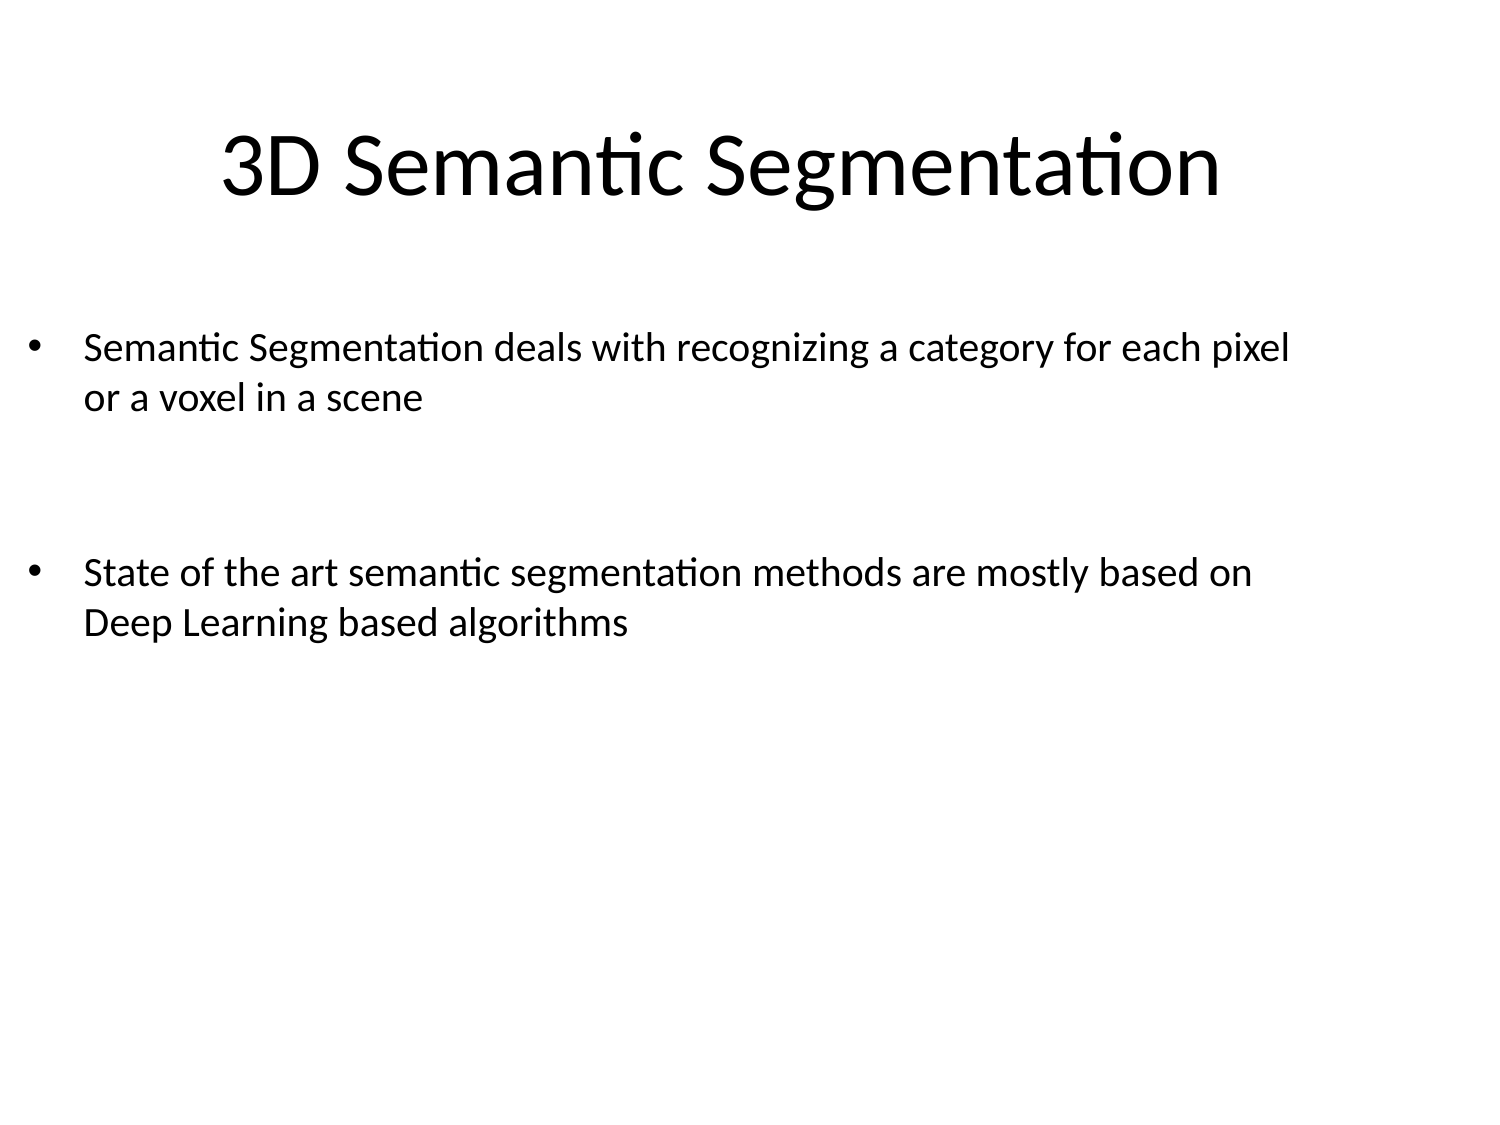

# 3D Semantic Segmentation
Semantic Segmentation deals with recognizing a category for each pixel or a voxel in a scene

State of the art semantic segmentation methods are mostly based on Deep Learning based algorithms